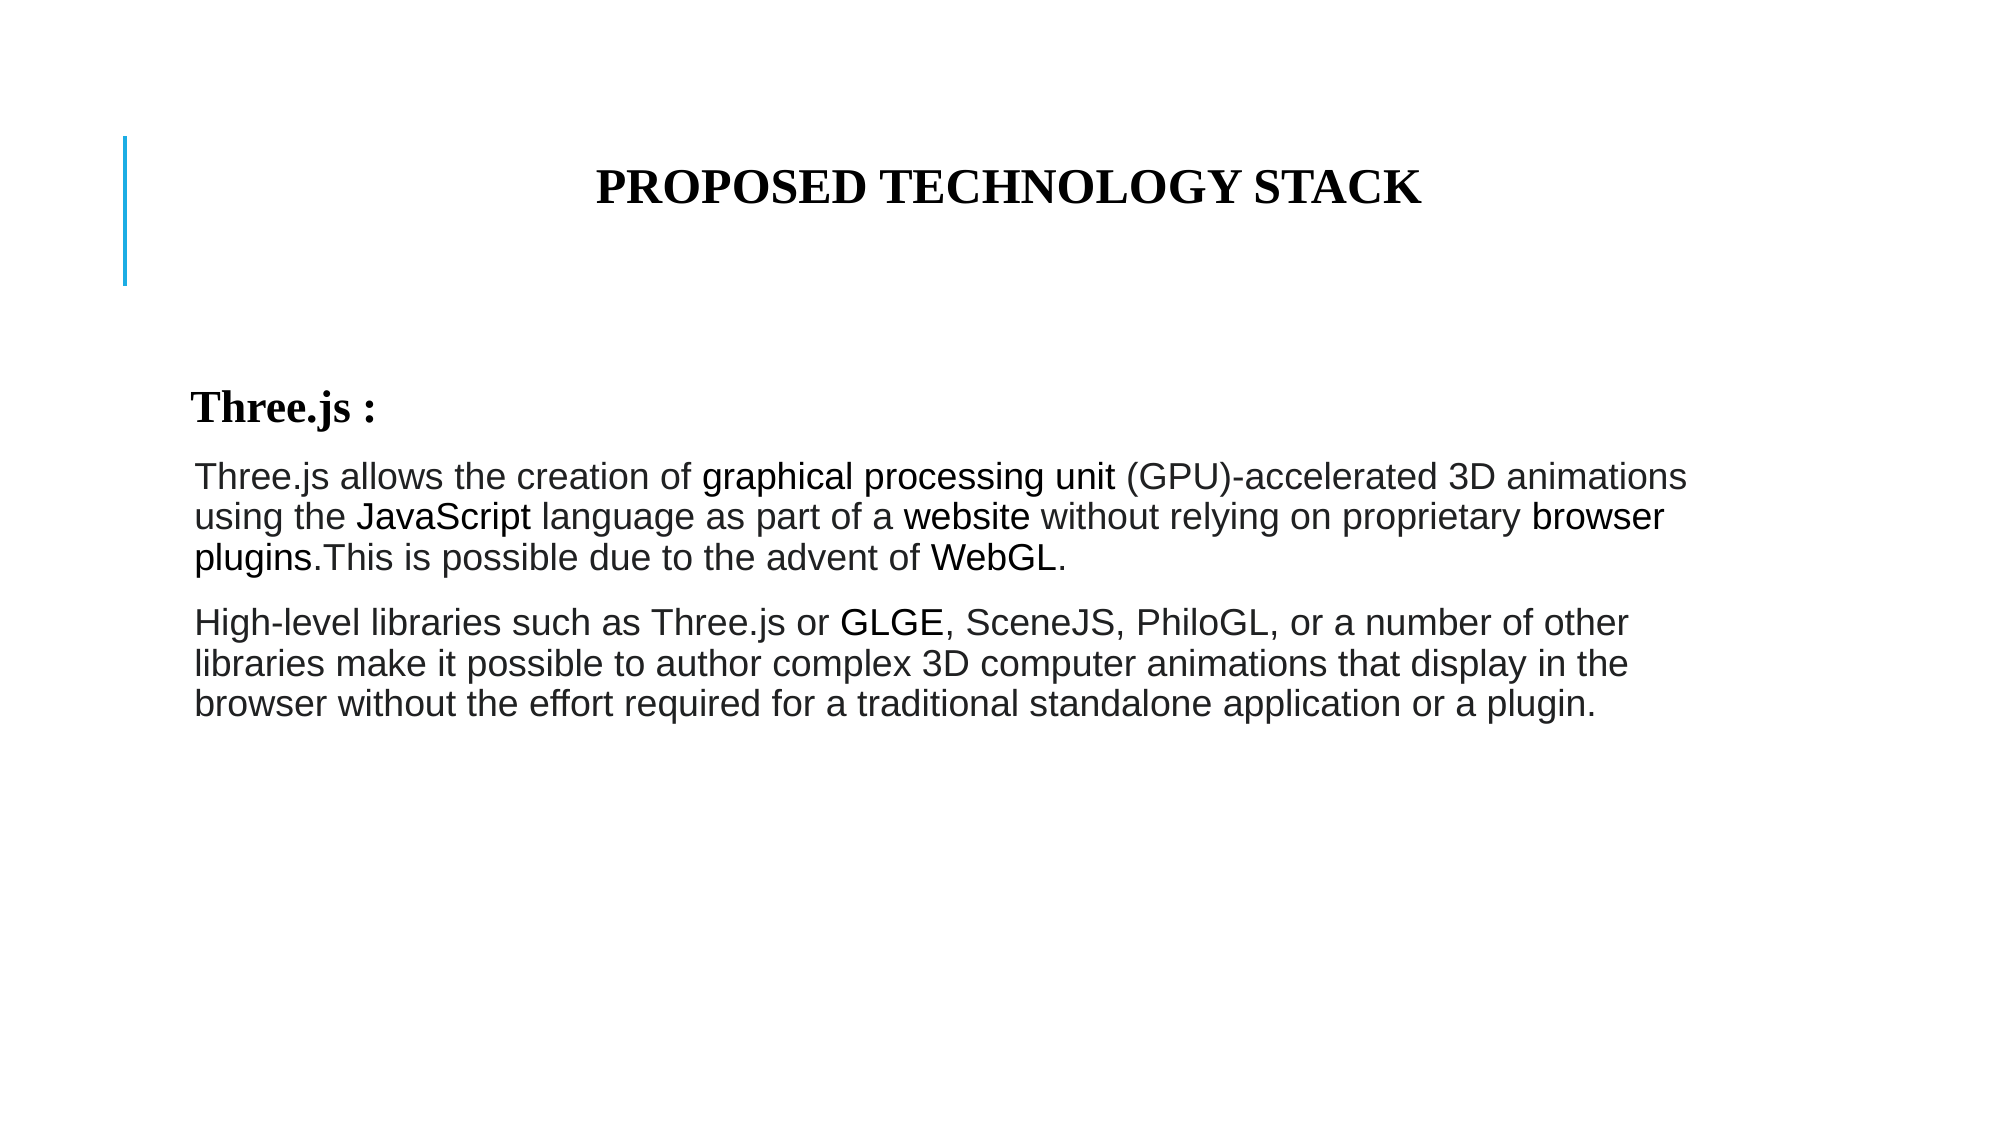

# PROPOSED TECHNOLOGY STACK
Three.js :
Three.js allows the creation of graphical processing unit (GPU)-accelerated 3D animations using the JavaScript language as part of a website without relying on proprietary browser plugins.This is possible due to the advent of WebGL.
High-level libraries such as Three.js or GLGE, SceneJS, PhiloGL, or a number of other libraries make it possible to author complex 3D computer animations that display in the browser without the effort required for a traditional standalone application or a plugin.